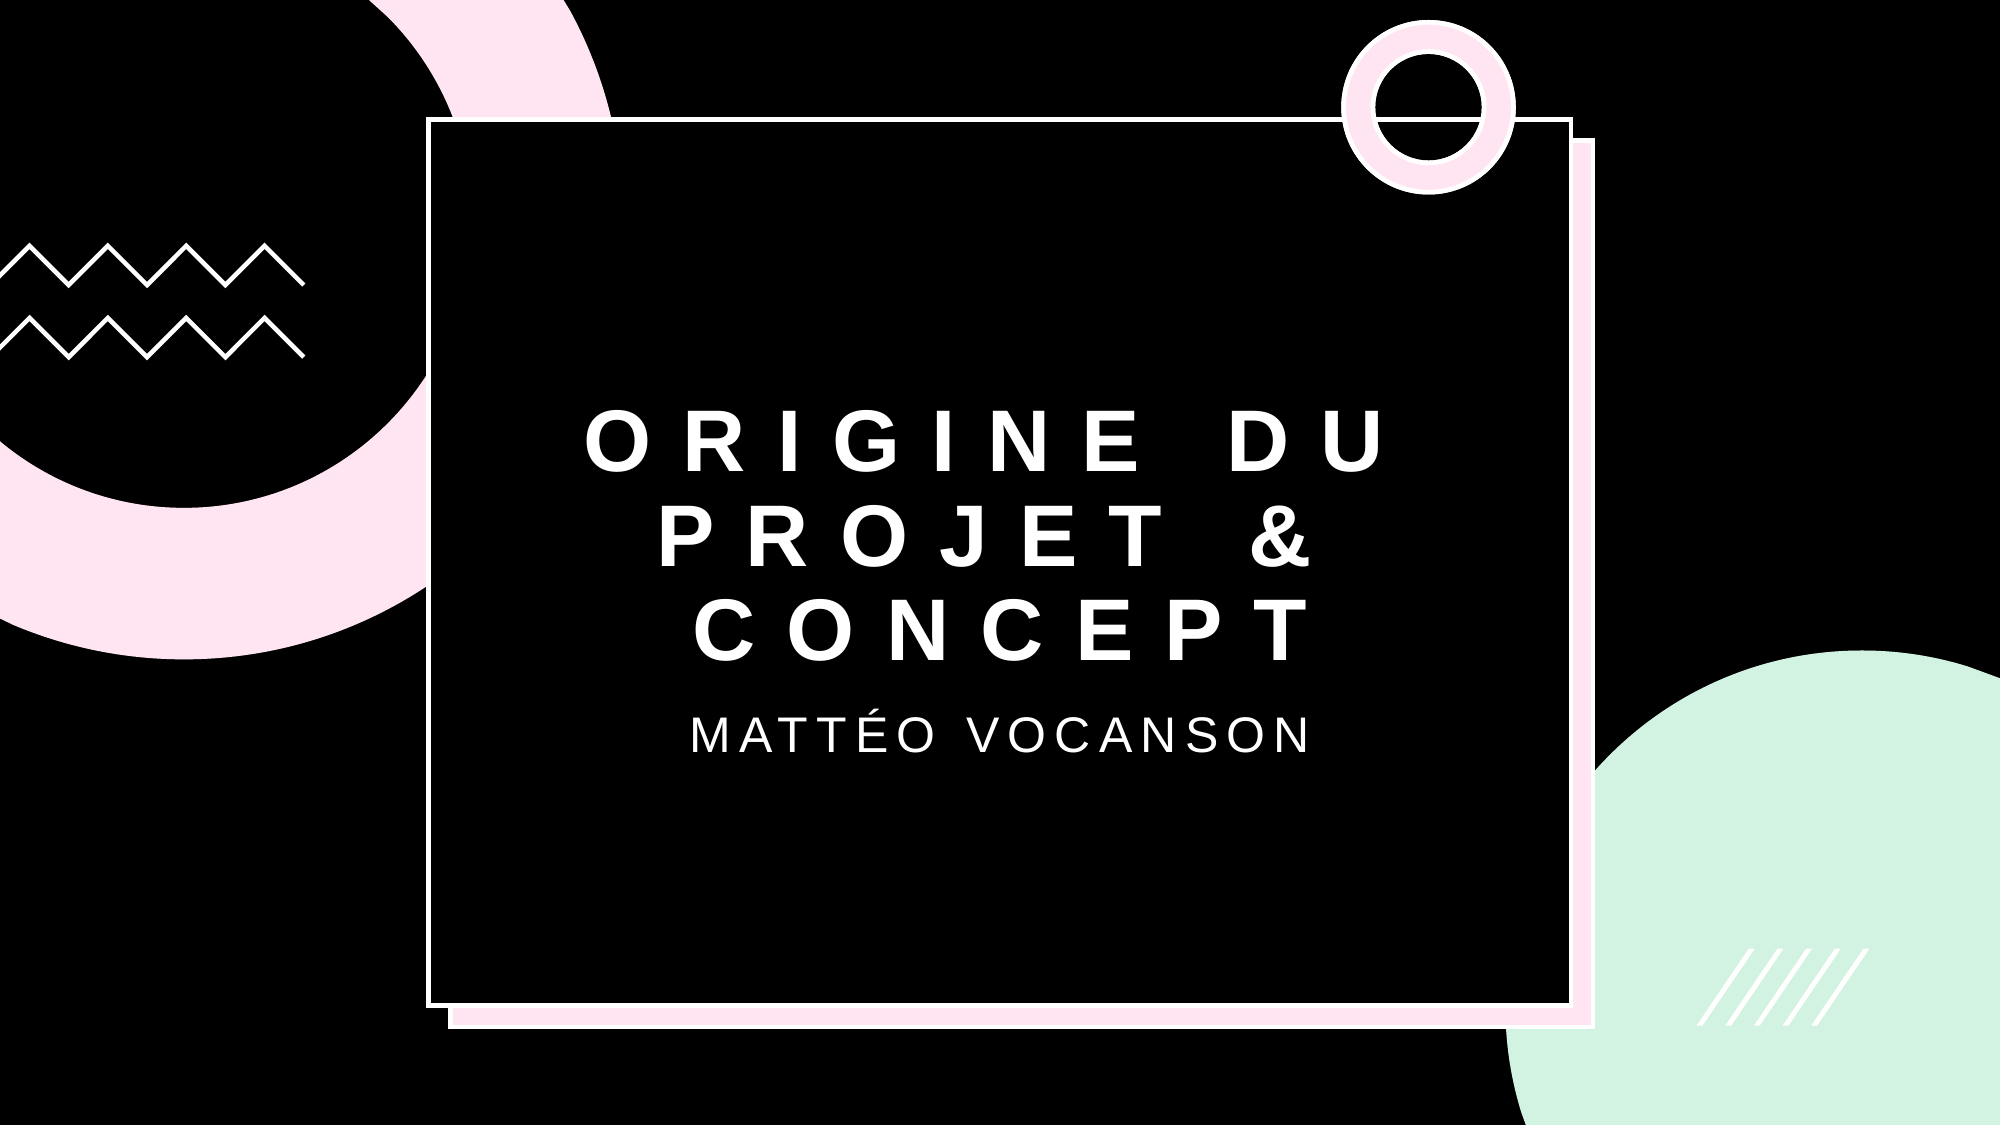

# Origine du projet & concept

Mattéo vocanson